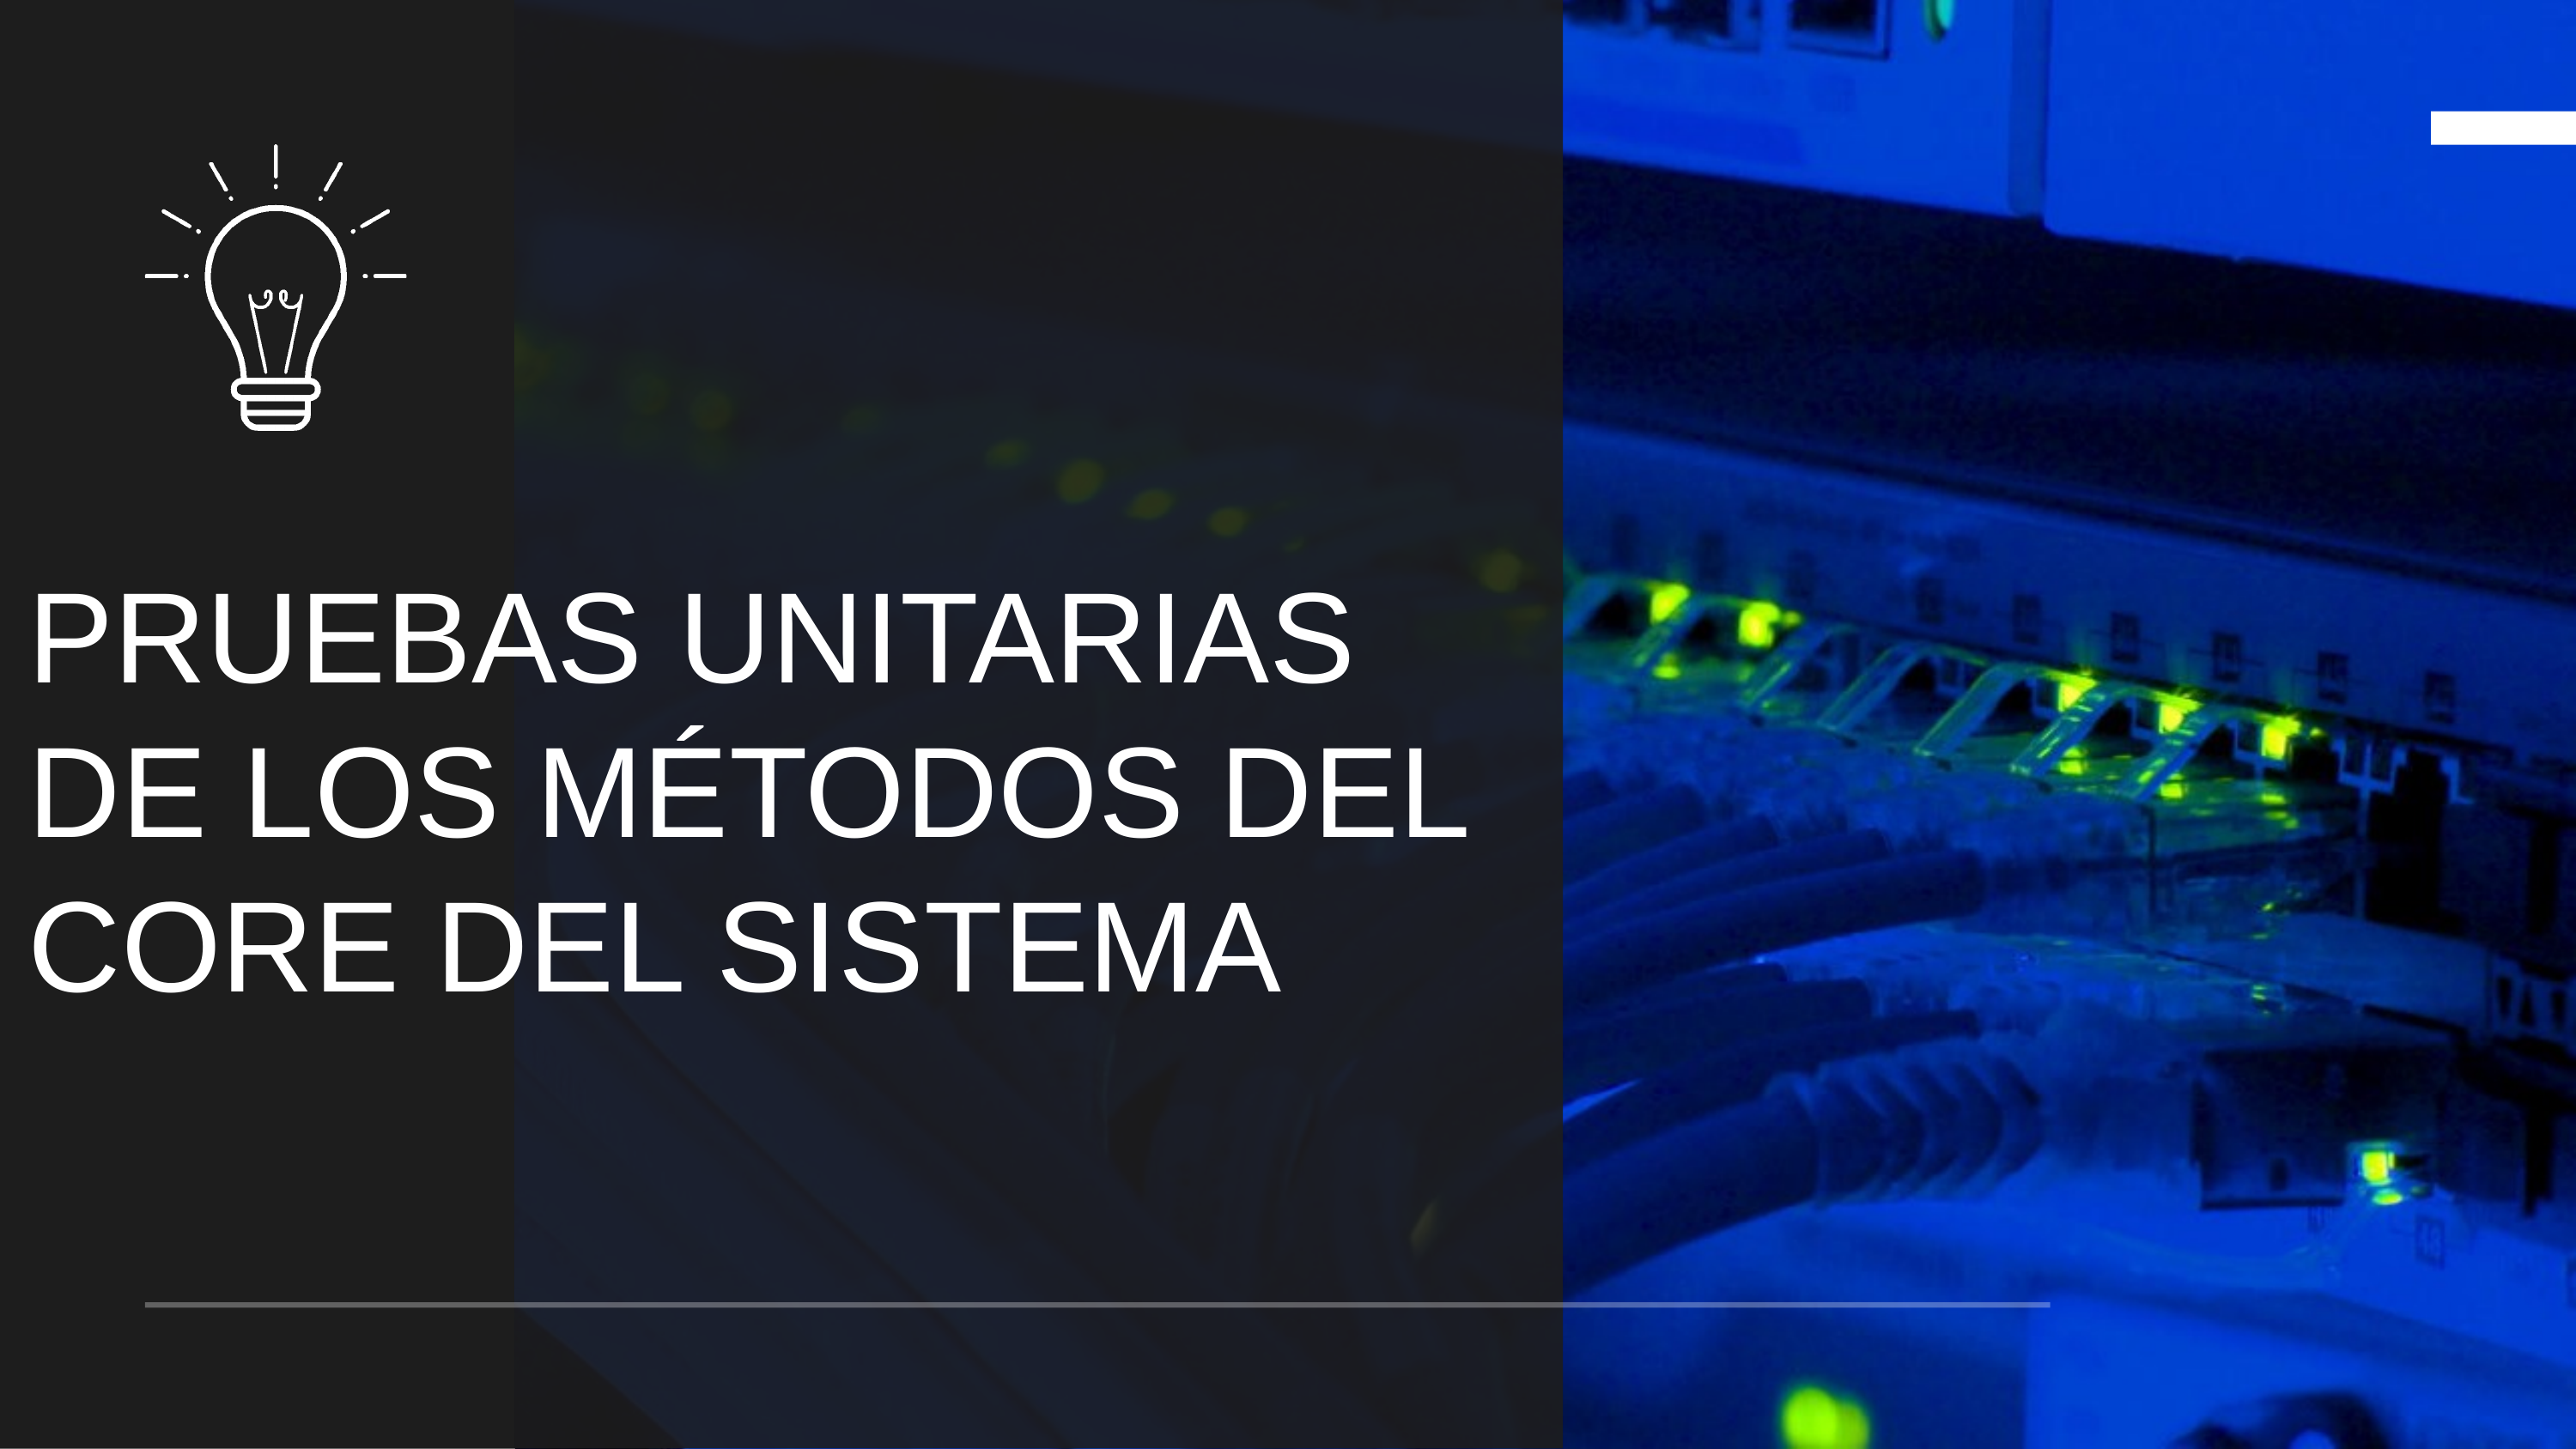

PRUEBAS UNITARIAS DE LOS MÉTODOS DEL CORE DEL SISTEMA